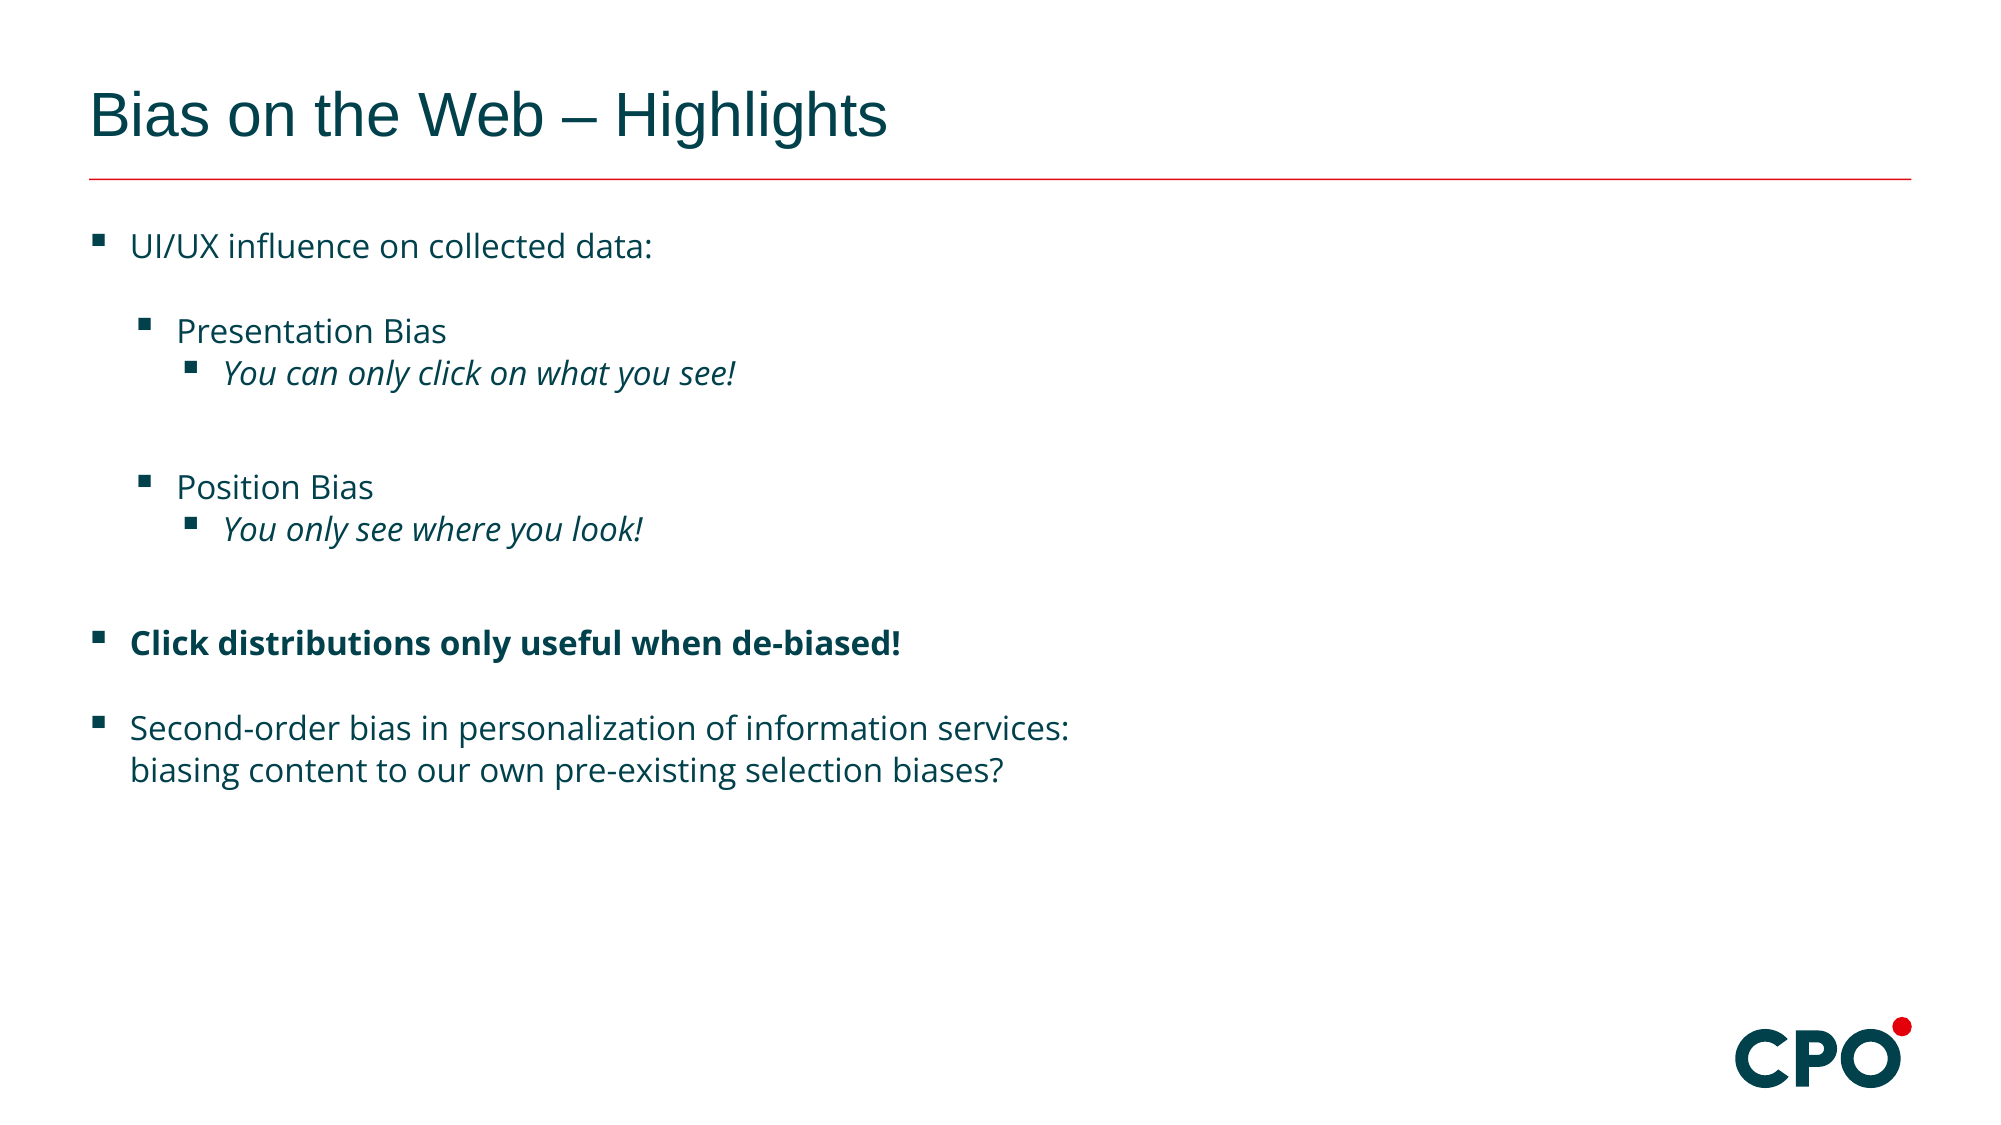

# Bias on the Web – Highlights
UI/UX influence on collected data:

Presentation Bias
You can only click on what you see!

Position Bias
You only see where you look!

Click distributions only useful when de-biased!

Second-order bias in personalization of information services:
biasing content to our own pre-existing selection biases?